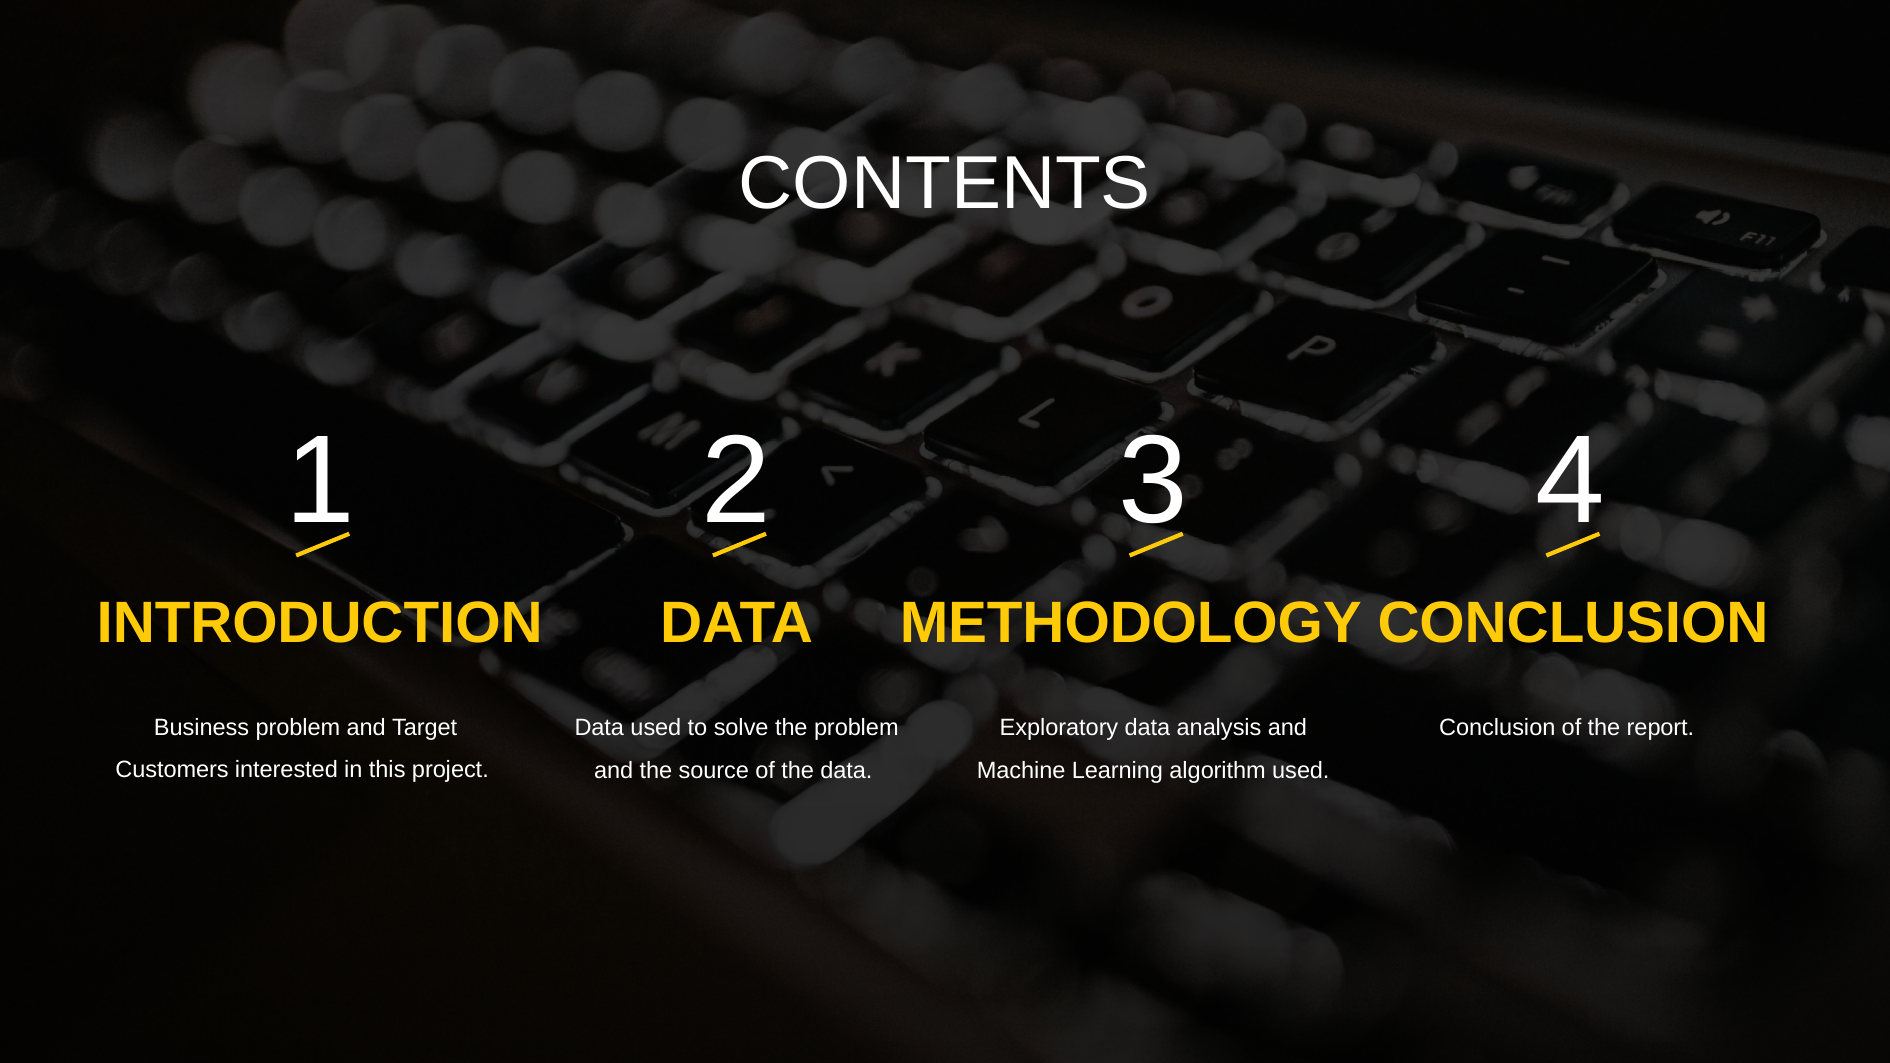

CONTENTS
1
2
3
4
INTRODUCTION
DATA
METHODOLOGY
CONCLUSION
Business problem and Target Customers interested in this project.
Data used to solve the problem and the source of the data.
Exploratory data analysis and Machine Learning algorithm used.
Conclusion of the report.